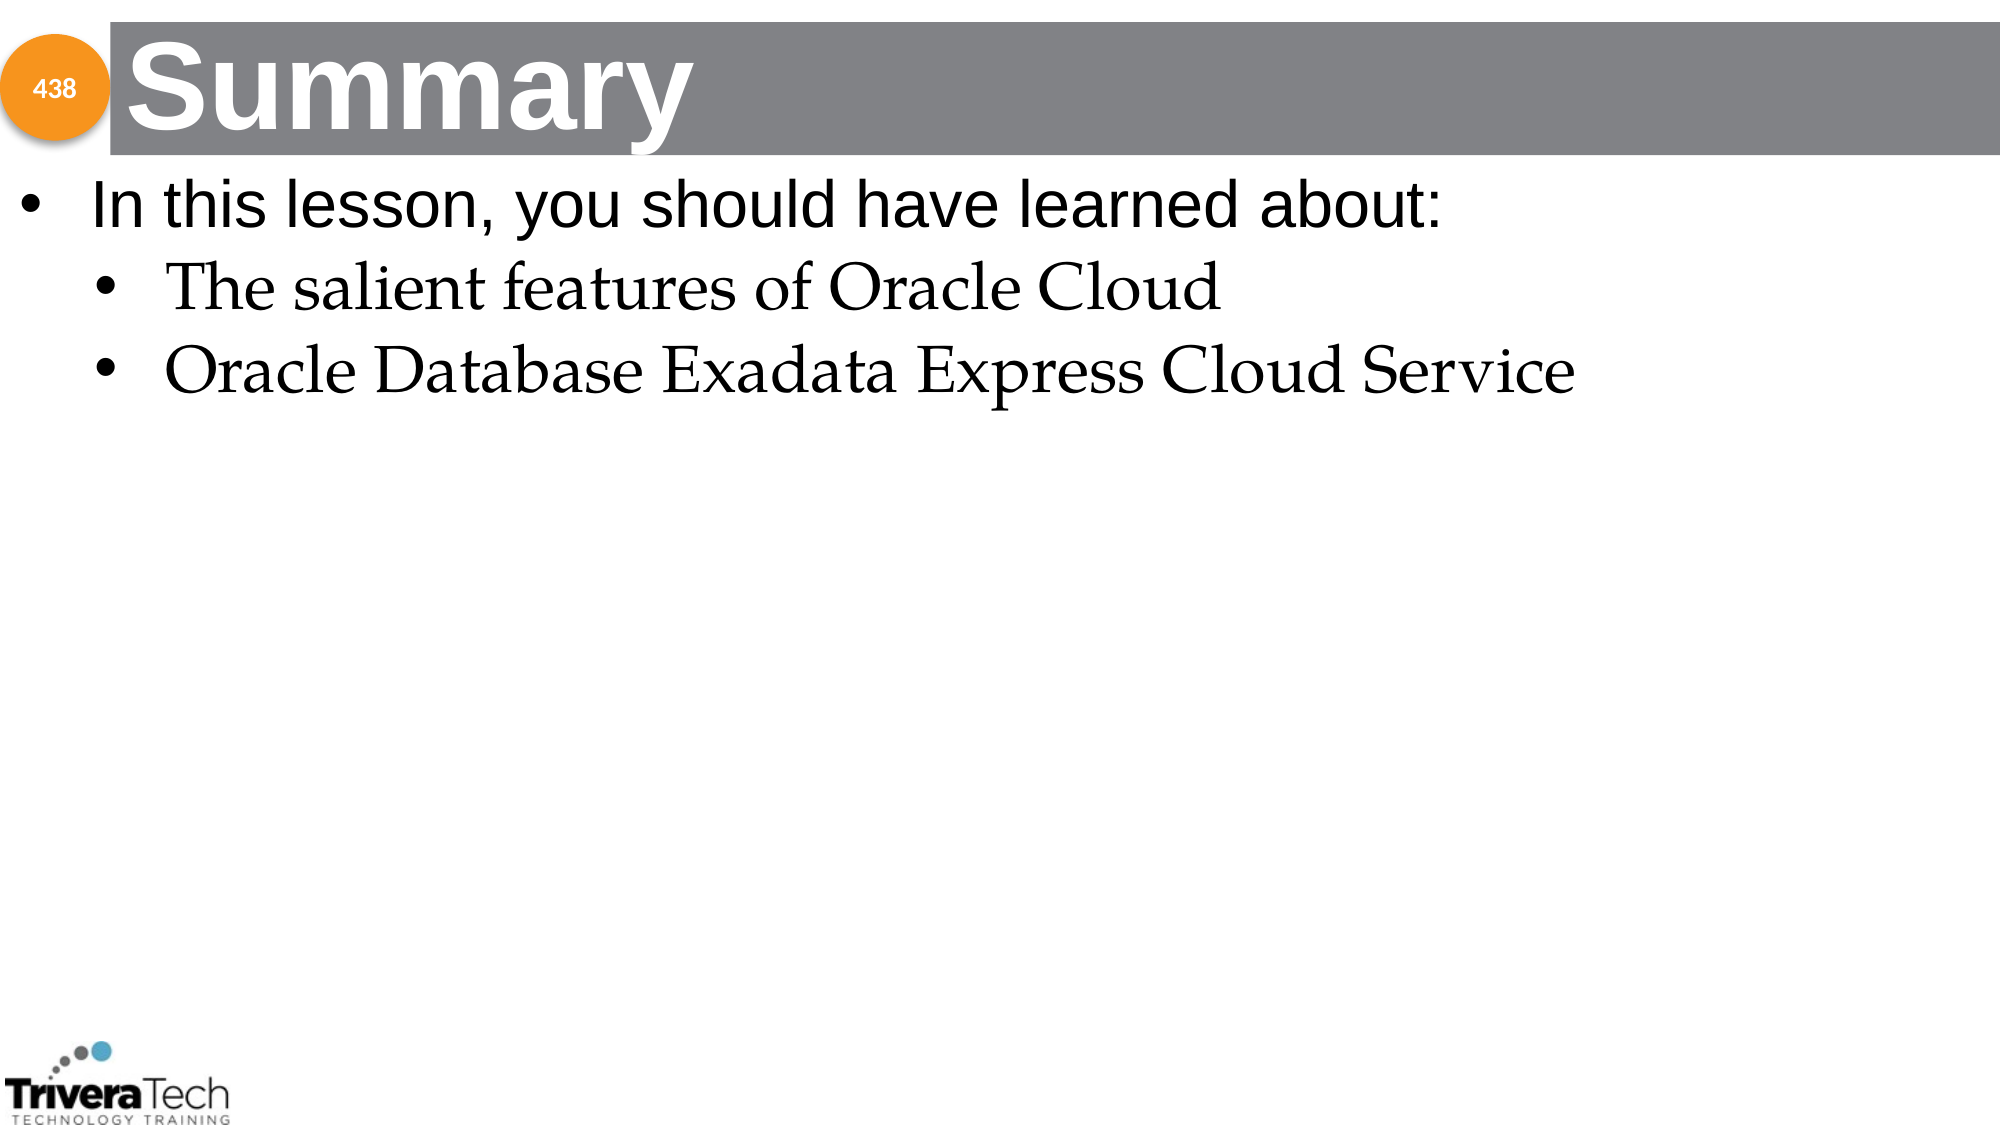

# Summary
438
In this lesson, you should have learned about:
The salient features of Oracle Cloud
Oracle Database Exadata Express Cloud Service